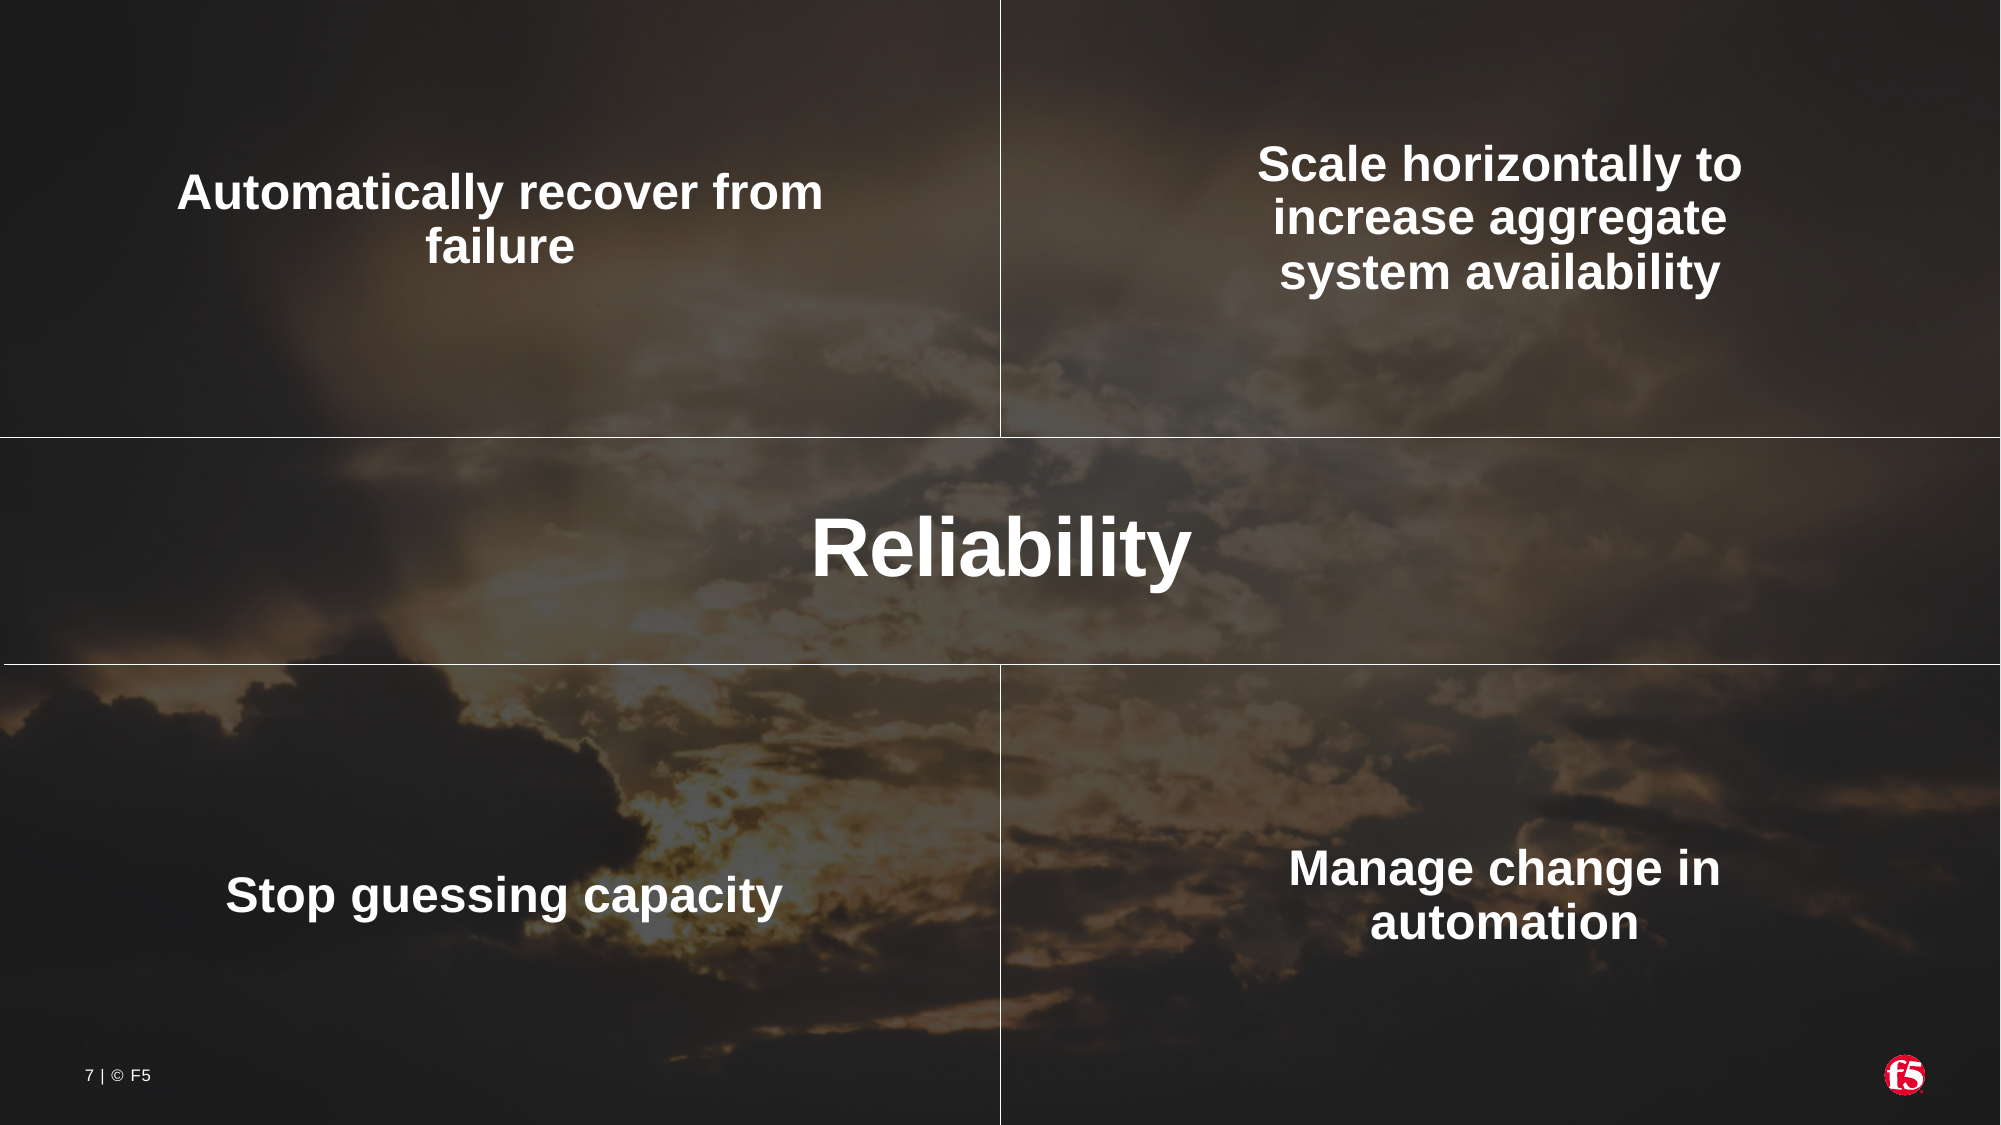

Scale horizontally to increase aggregate system availability
Automatically recover from failure
Reliability
Manage change in automation
Stop guessing capacity